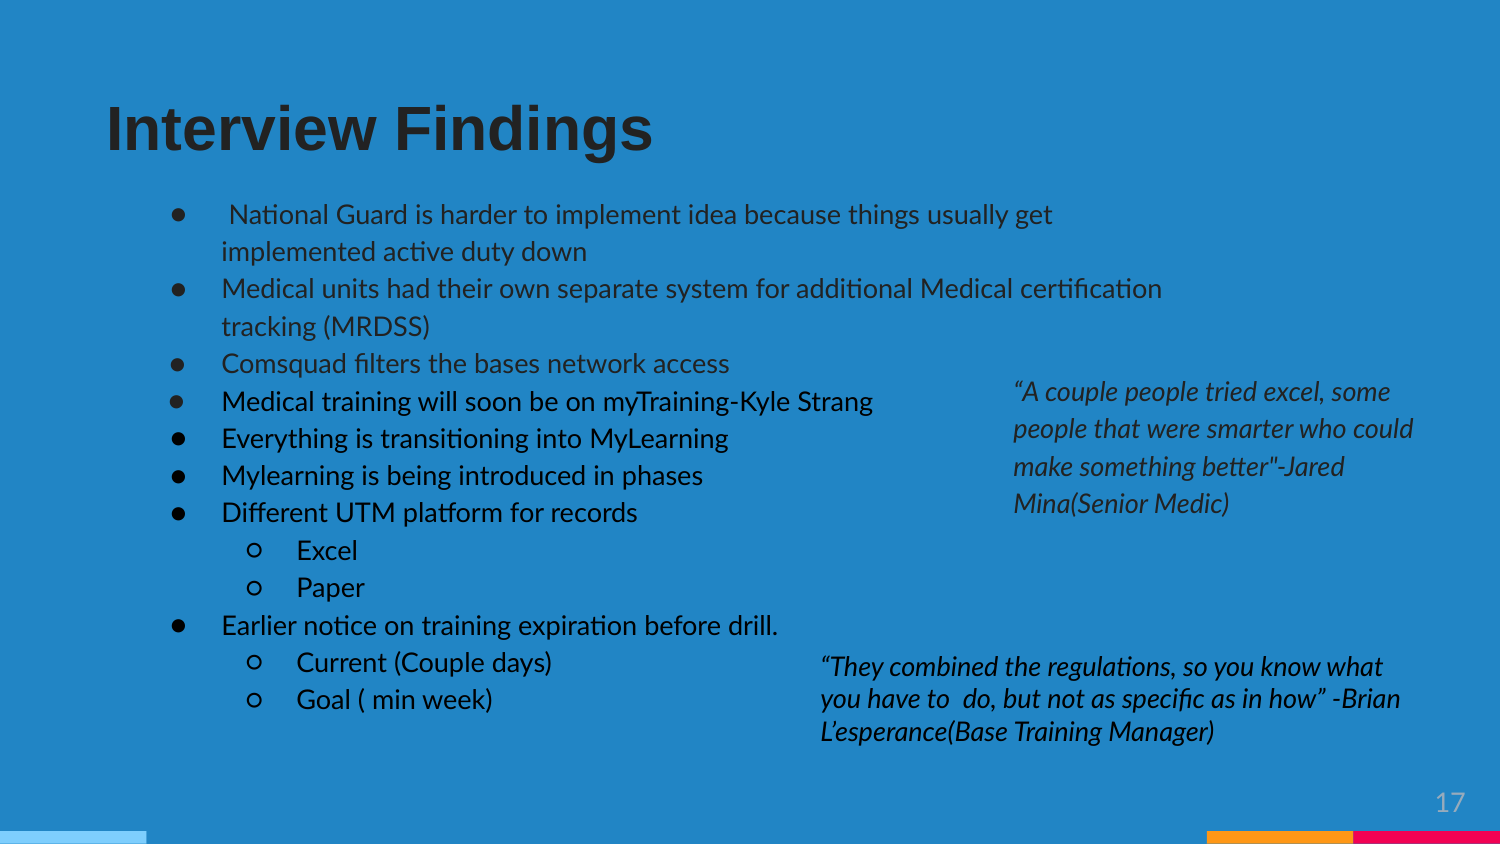

# Interview Findings
 National Guard is harder to implement idea because things usually get implemented active duty down
Medical units had their own separate system for additional Medical certification tracking (MRDSS)
Comsquad filters the bases network access
Medical training will soon be on myTraining-Kyle Strang
Everything is transitioning into MyLearning
Mylearning is being introduced in phases
Different UTM platform for records
Excel
Paper
Earlier notice on training expiration before drill.
Current (Couple days)
Goal ( min week)

“A couple people tried excel, some people that were smarter who could make something better"-Jared Mina(Senior Medic)

“They combined the regulations, so you know what you have to  do, but not as specific as in how” -Brian L’esperance(Base Training Manager)
17